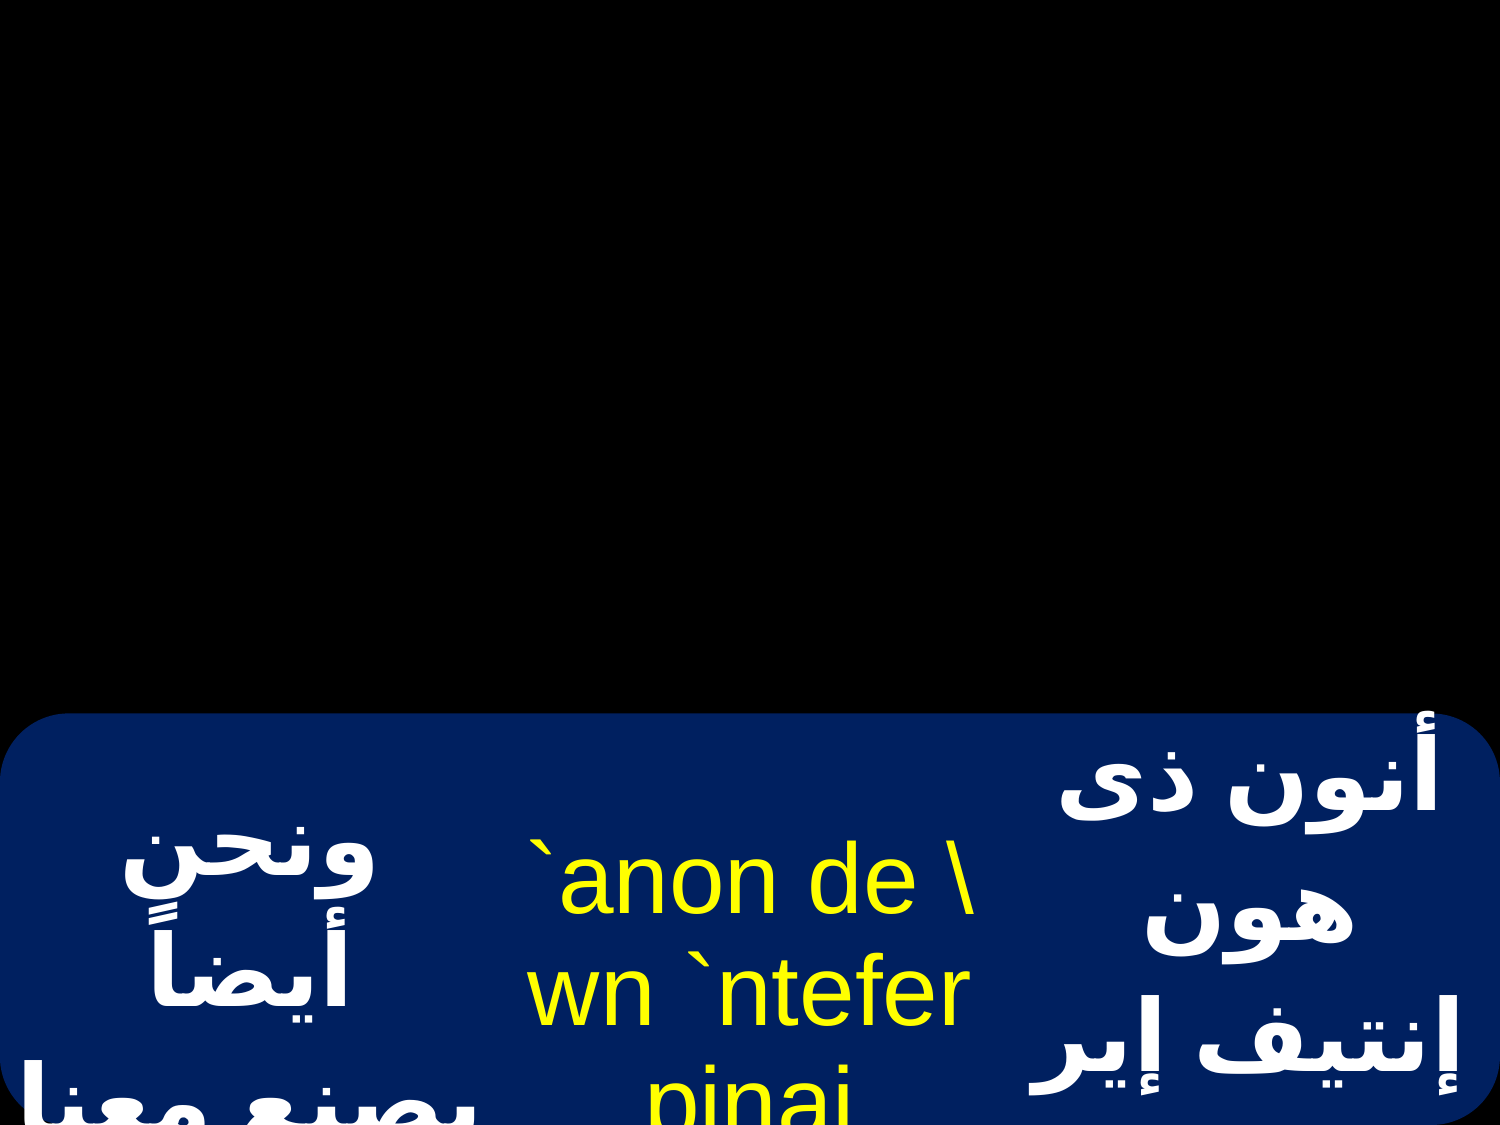

| ونحن أيضاً يصنع معنا رحمة | `anon de \wn `ntefer pinai neman | أنون ذى هون إنتيف إير بيناى نيمان |
| --- | --- | --- |